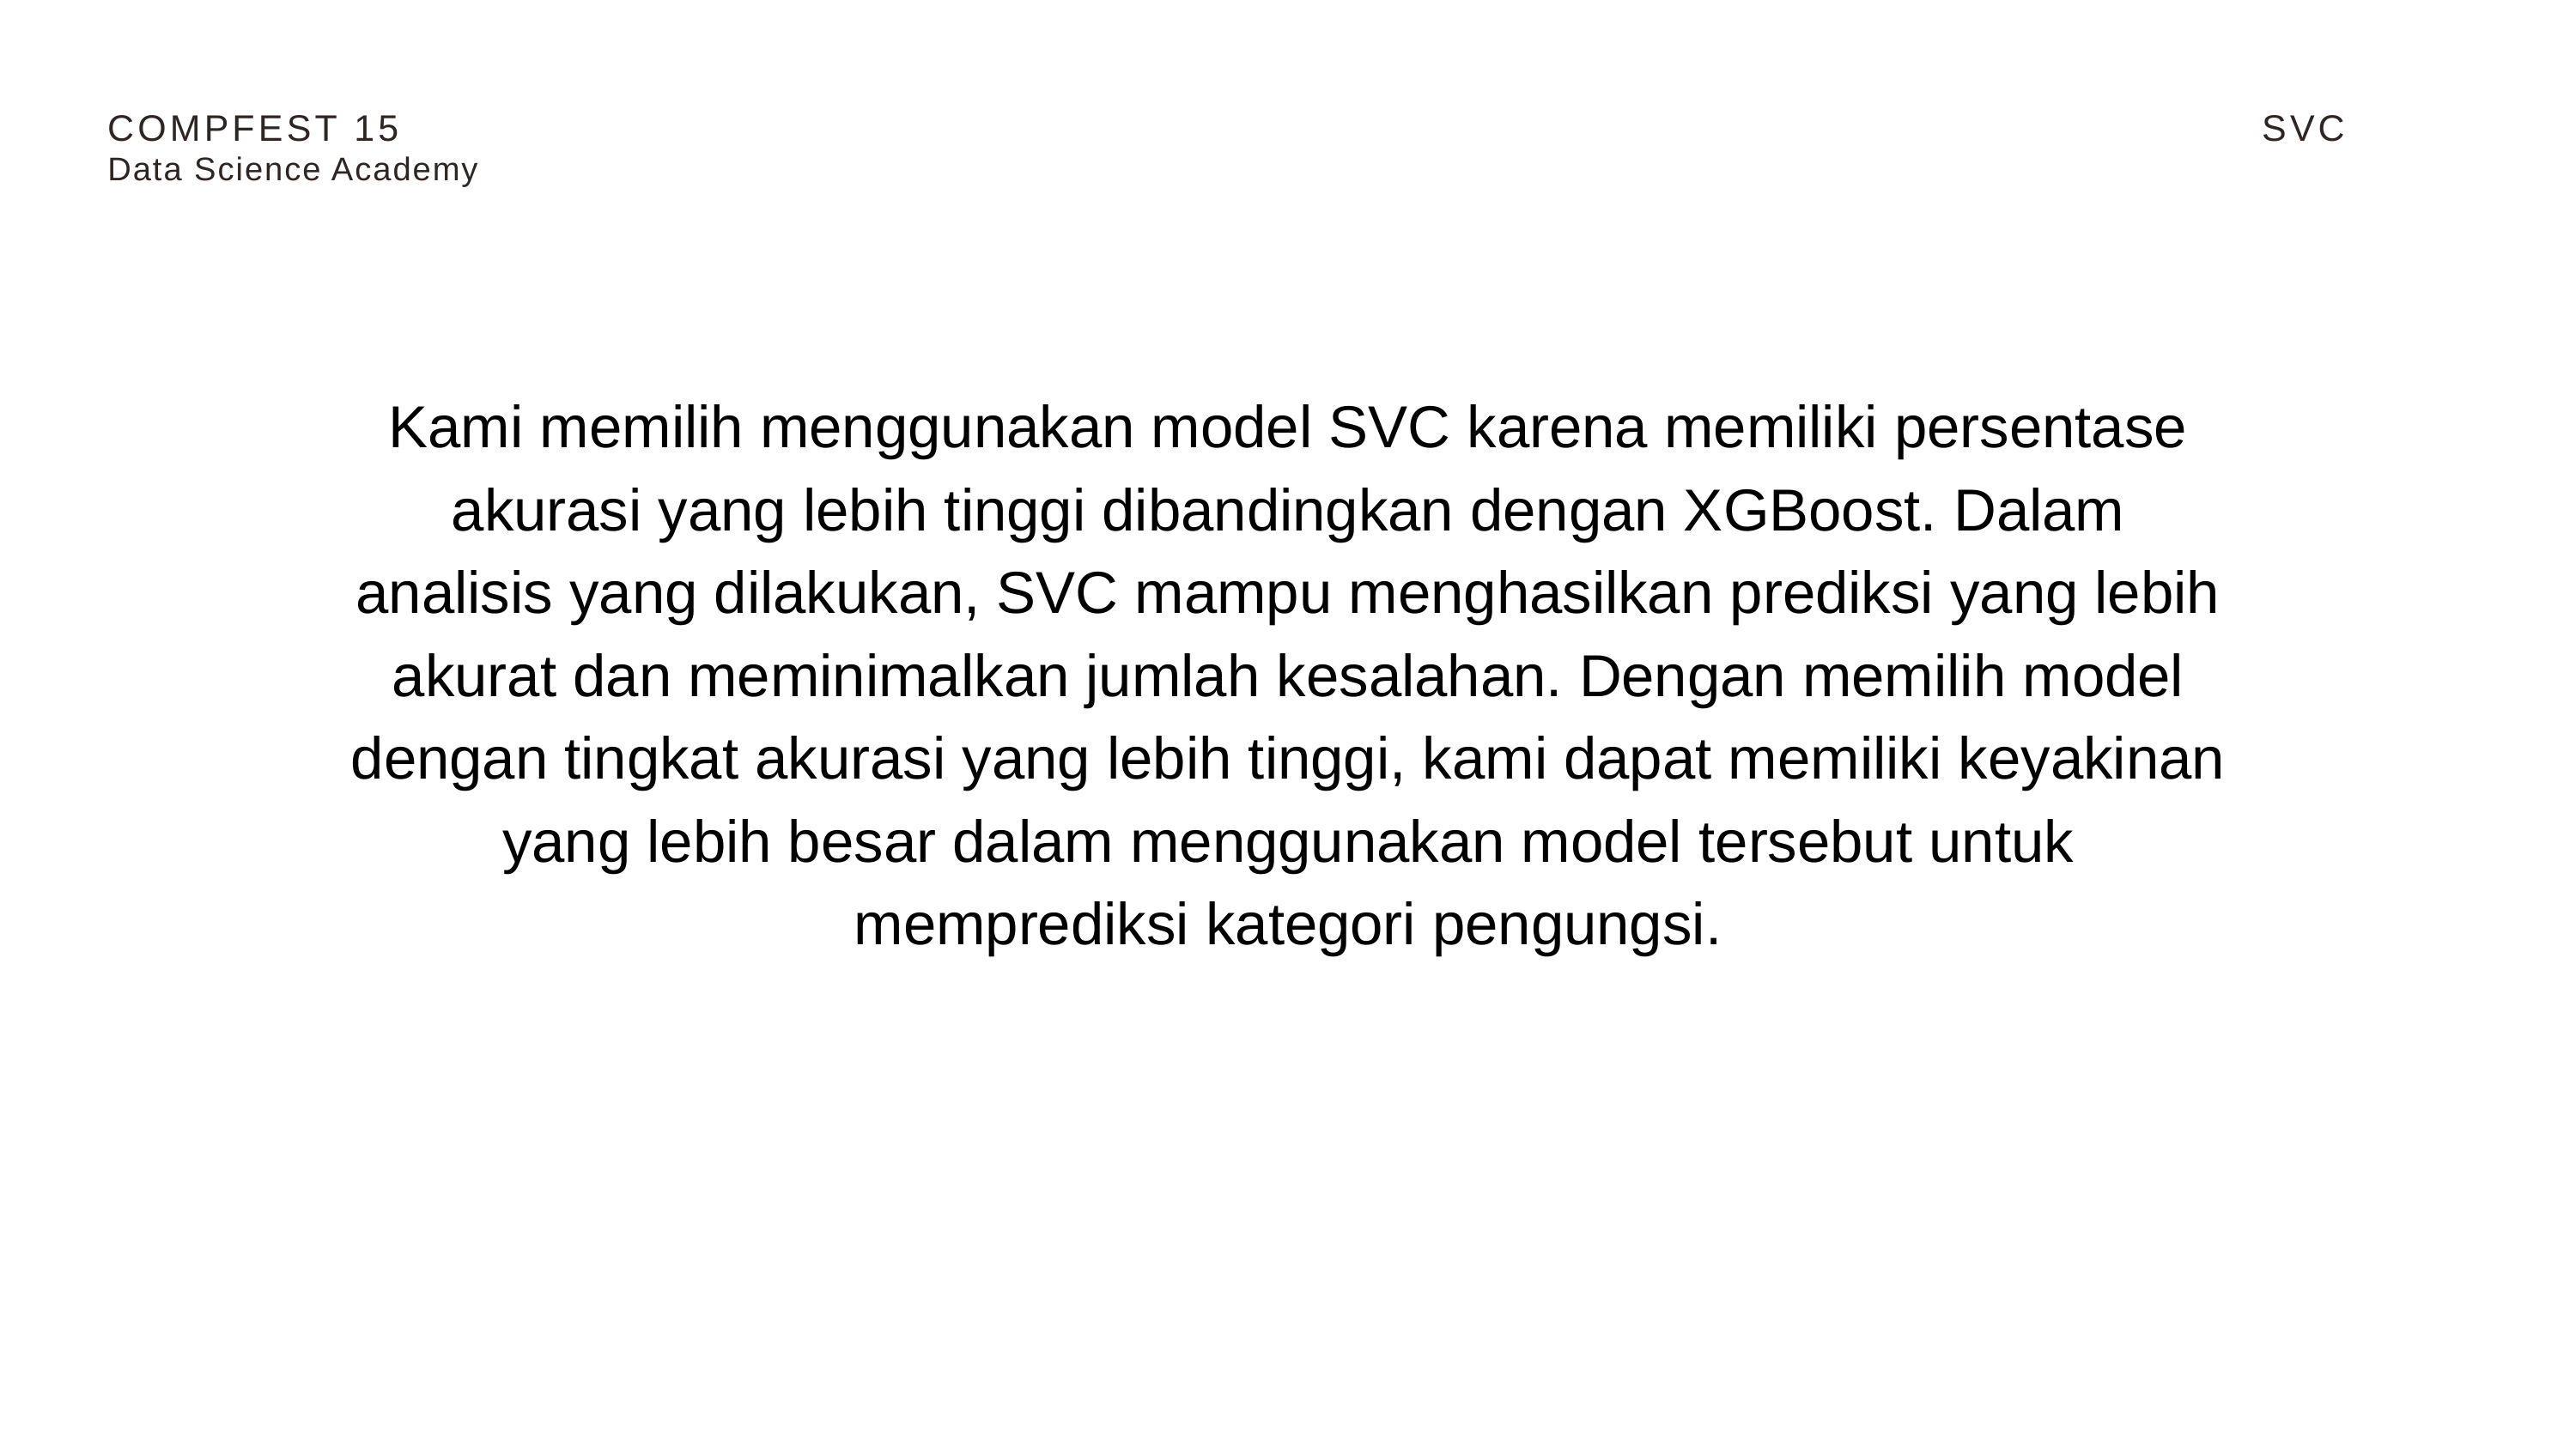

COMPFEST 15
Data Science Academy
SVC

Kami memilih menggunakan model SVC karena memiliki persentase akurasi yang lebih tinggi dibandingkan dengan XGBoost. Dalam analisis yang dilakukan, SVC mampu menghasilkan prediksi yang lebih akurat dan meminimalkan jumlah kesalahan. Dengan memilih model dengan tingkat akurasi yang lebih tinggi, kami dapat memiliki keyakinan yang lebih besar dalam menggunakan model tersebut untuk memprediksi kategori pengungsi.